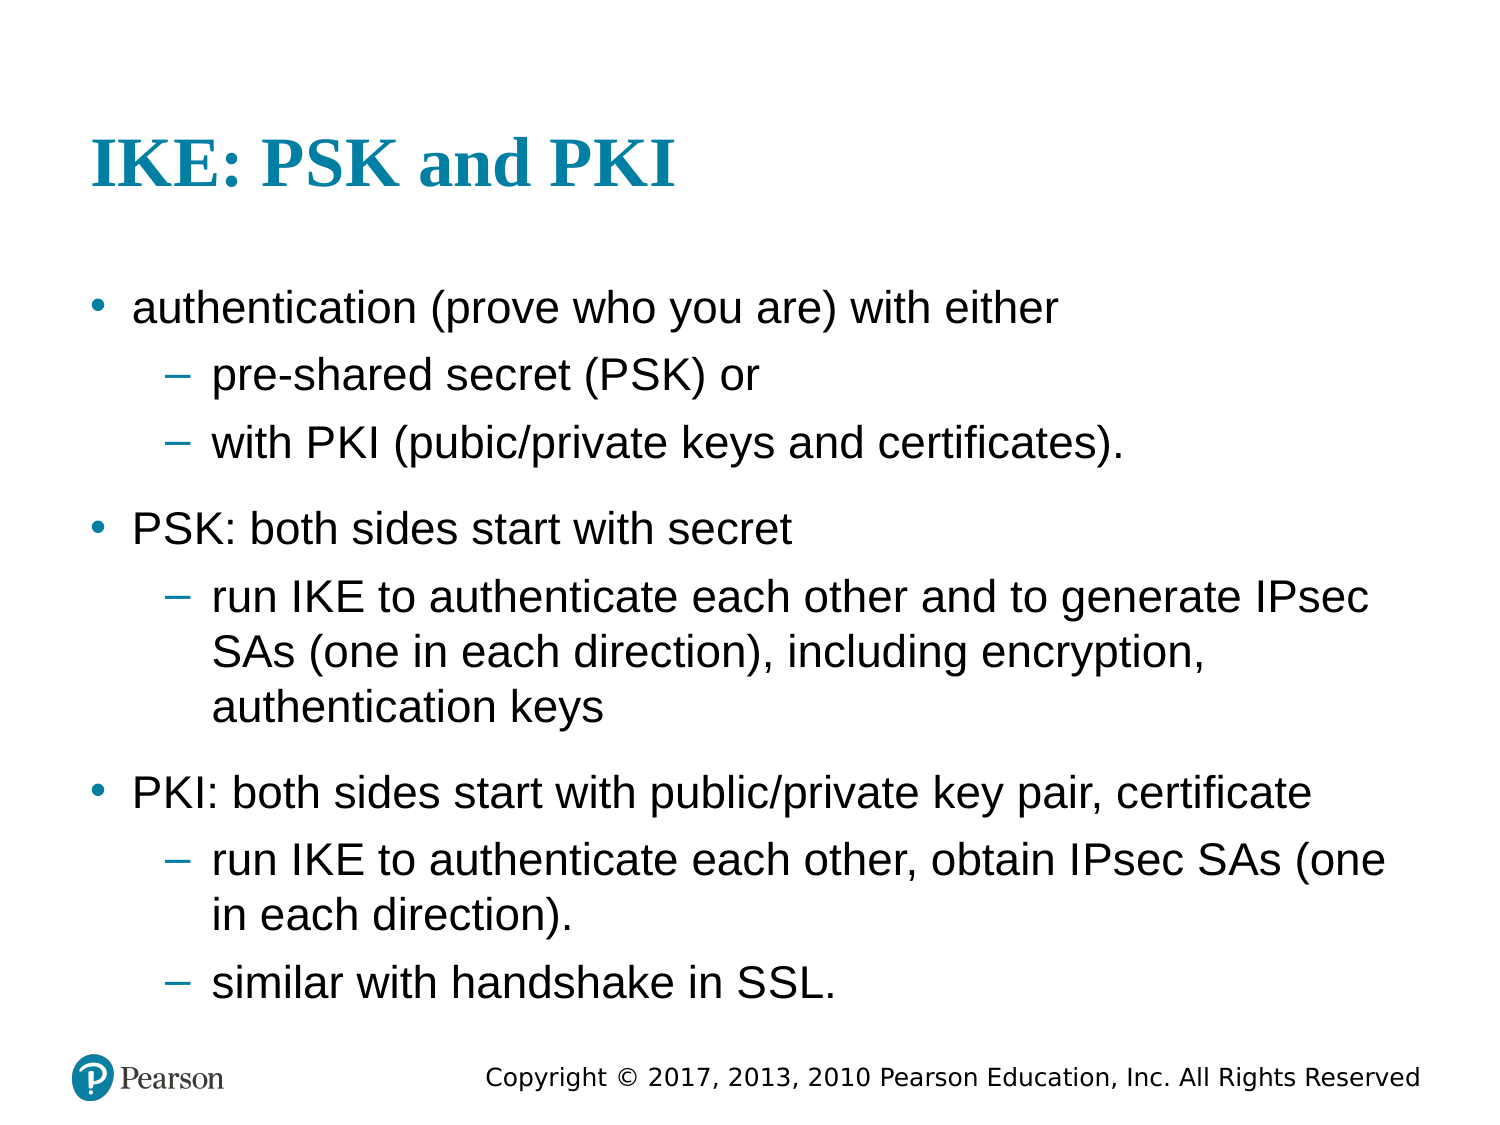

# I K E: P S K and P K I
authentication (prove who you are) with either
pre-shared secret (P S K) or
with P K I (pubic/private keys and certificates).
P S K: both sides start with secret
run I K E to authenticate each other and to generate IPsec SAs (one in each direction), including encryption, authentication keys
P K I: both sides start with public/private key pair, certificate
run I K E to authenticate each other, obtain I Psec S As (one in each direction).
similar with handshake in S S L.